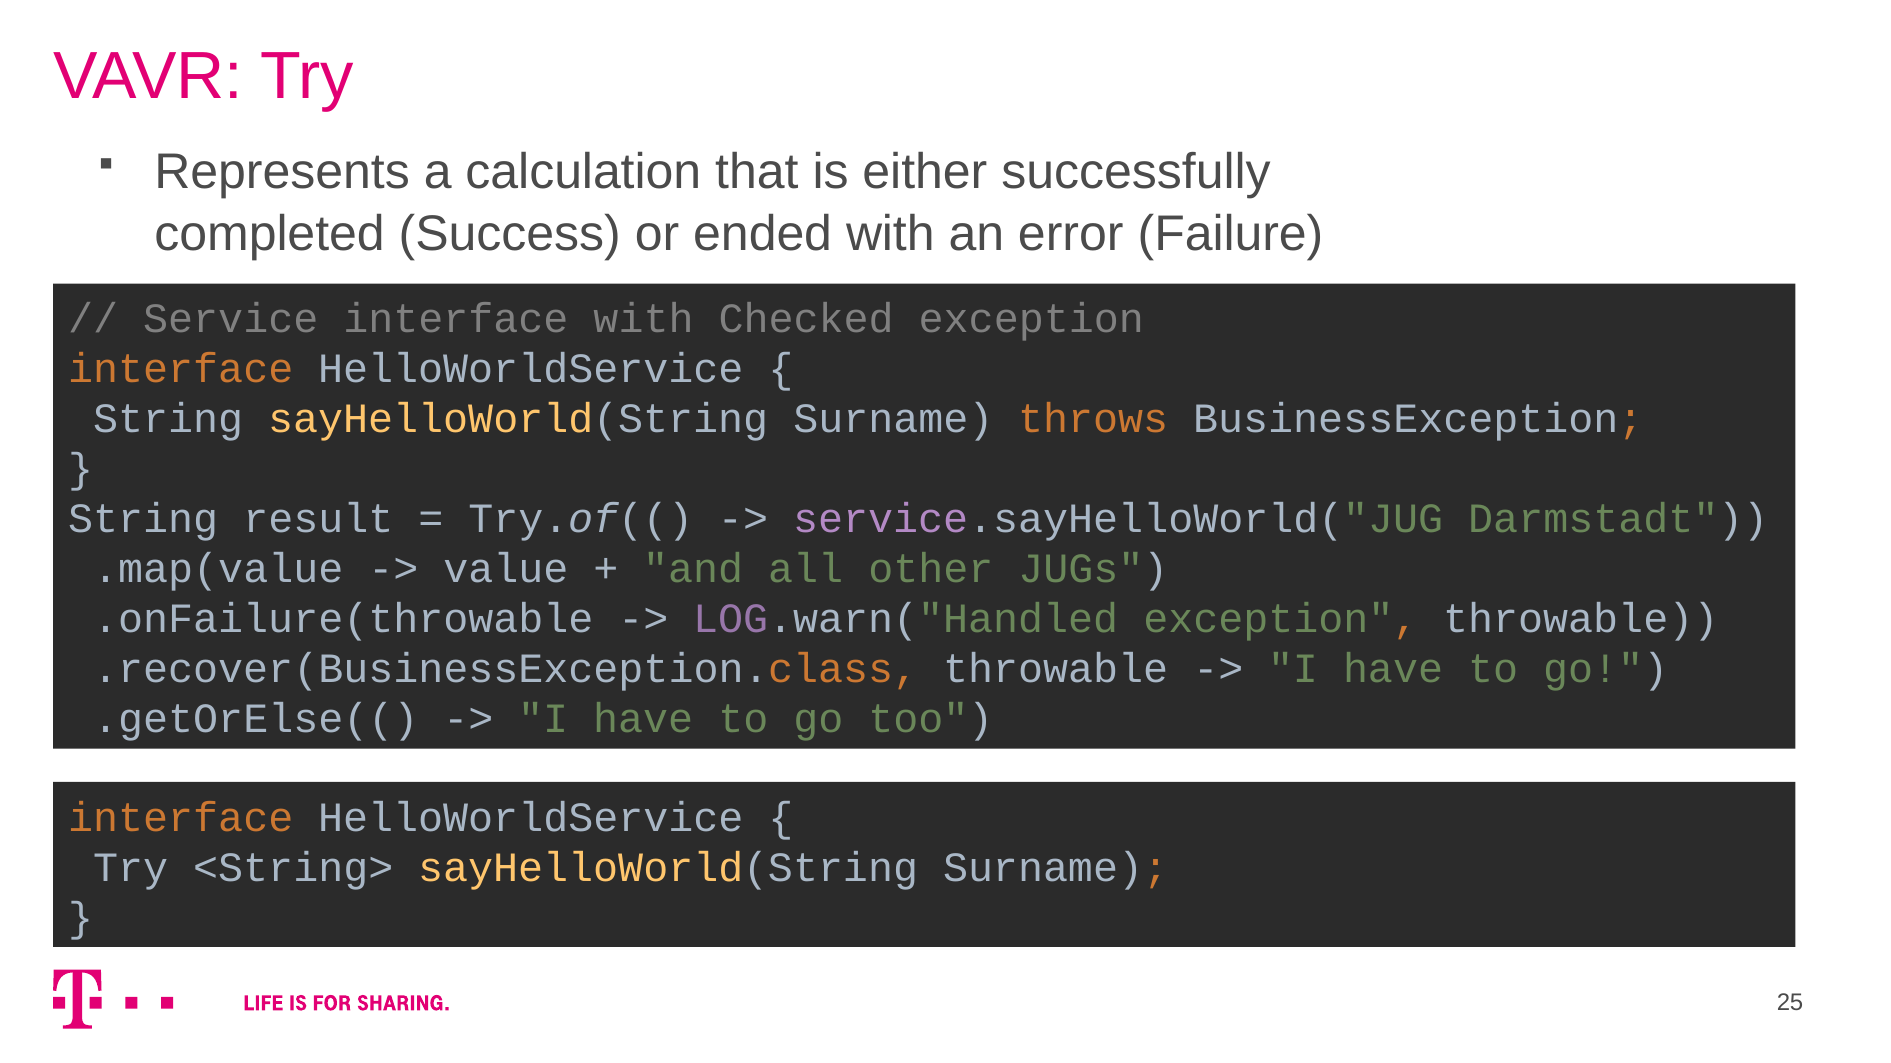

# VAVR: Try
Represents a calculation that is either successfully completed (Success) or ended with an error (Failure)
// Service interface with Checked exception
interface HelloWorldService {
 String sayHelloWorld(String Surname) throws BusinessException;
}
String result = Try.of(() -> service.sayHelloWorld("JUG Darmstadt"))
 .map(value -> value + "and all other JUGs")
 .onFailure(throwable -> LOG.warn("Handled exception", throwable))
 .recover(BusinessException.class, throwable -> "I have to go!")
 .getOrElse(() -> "I have to go too")
interface HelloWorldService {
 Try <String> sayHelloWorld(String Surname);
}
25